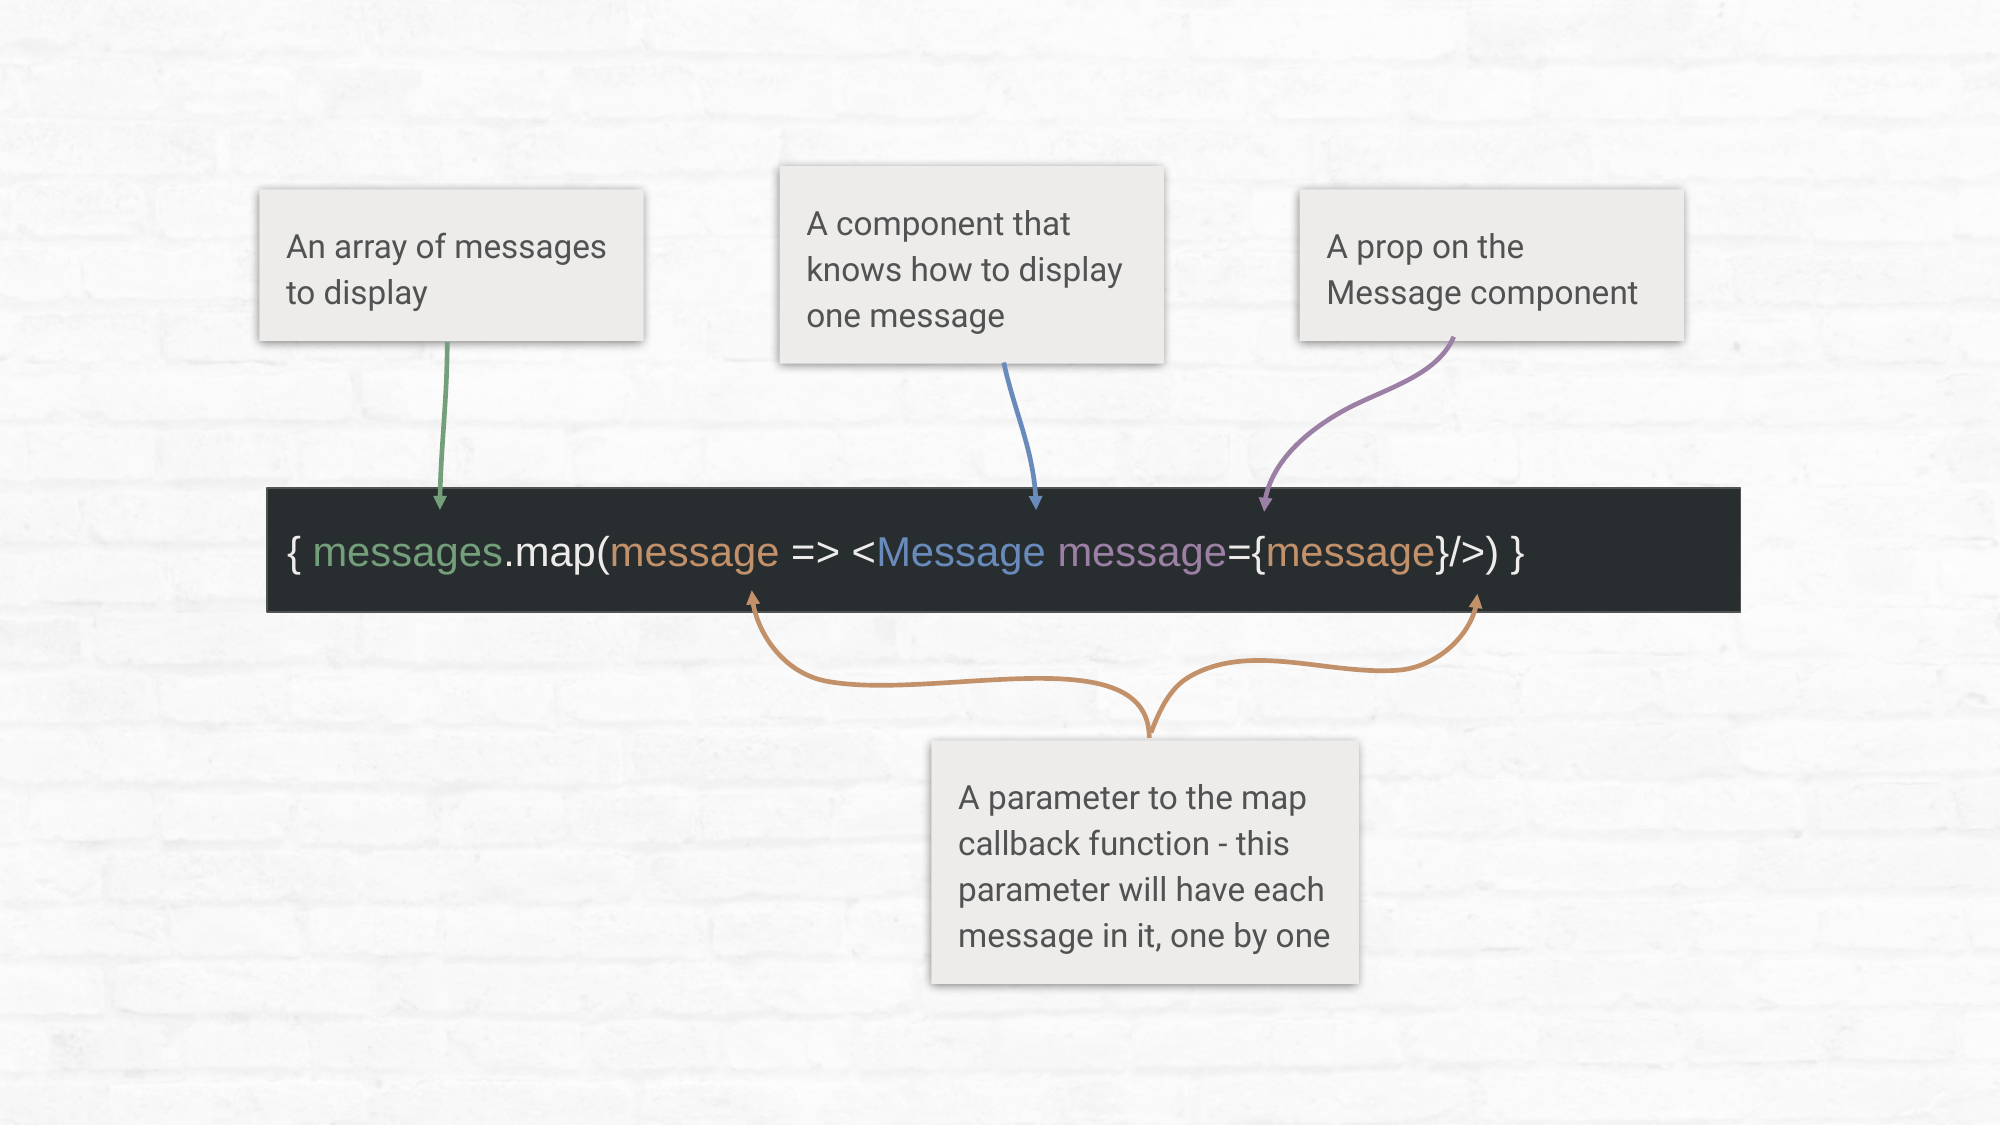

A component that knows how to display one message
An array of messages to display
A prop on the Message component

{ messages.map(message => <Message message={message}/>) }

A parameter to the map callback function - this parameter will have each message in it, one by one